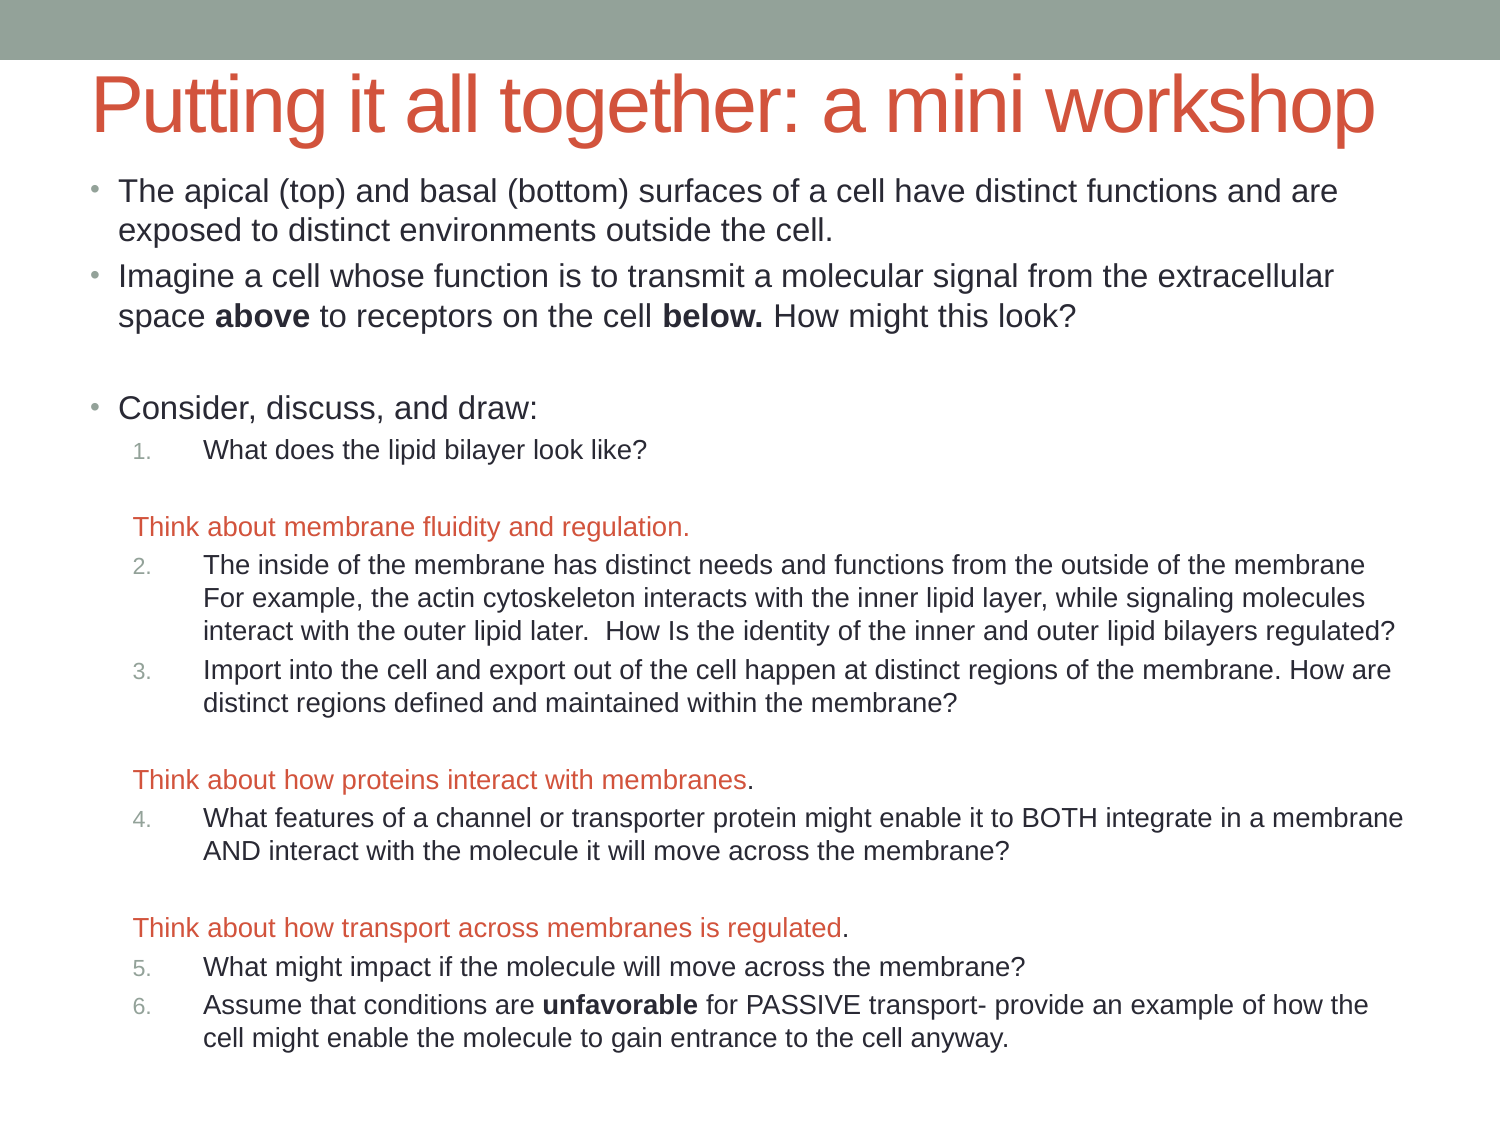

# Putting it all together: a mini workshop
The apical (top) and basal (bottom) surfaces of a cell have distinct functions and are exposed to distinct environments outside the cell.
Imagine a cell whose function is to transmit a molecular signal from the extracellular space above to receptors on the cell below. How might this look?

Consider, discuss, and draw:
What does the lipid bilayer look like?

Think about membrane fluidity and regulation.
The inside of the membrane has distinct needs and functions from the outside of the membrane For example, the actin cytoskeleton interacts with the inner lipid layer, while signaling molecules interact with the outer lipid later.  How Is the identity of the inner and outer lipid bilayers regulated?
Import into the cell and export out of the cell happen at distinct regions of the membrane. How are distinct regions defined and maintained within the membrane?

Think about how proteins interact with membranes.
What features of a channel or transporter protein might enable it to BOTH integrate in a membrane AND interact with the molecule it will move across the membrane?

Think about how transport across membranes is regulated.
What might impact if the molecule will move across the membrane?
Assume that conditions are unfavorable for PASSIVE transport- provide an example of how the cell might enable the molecule to gain entrance to the cell anyway.